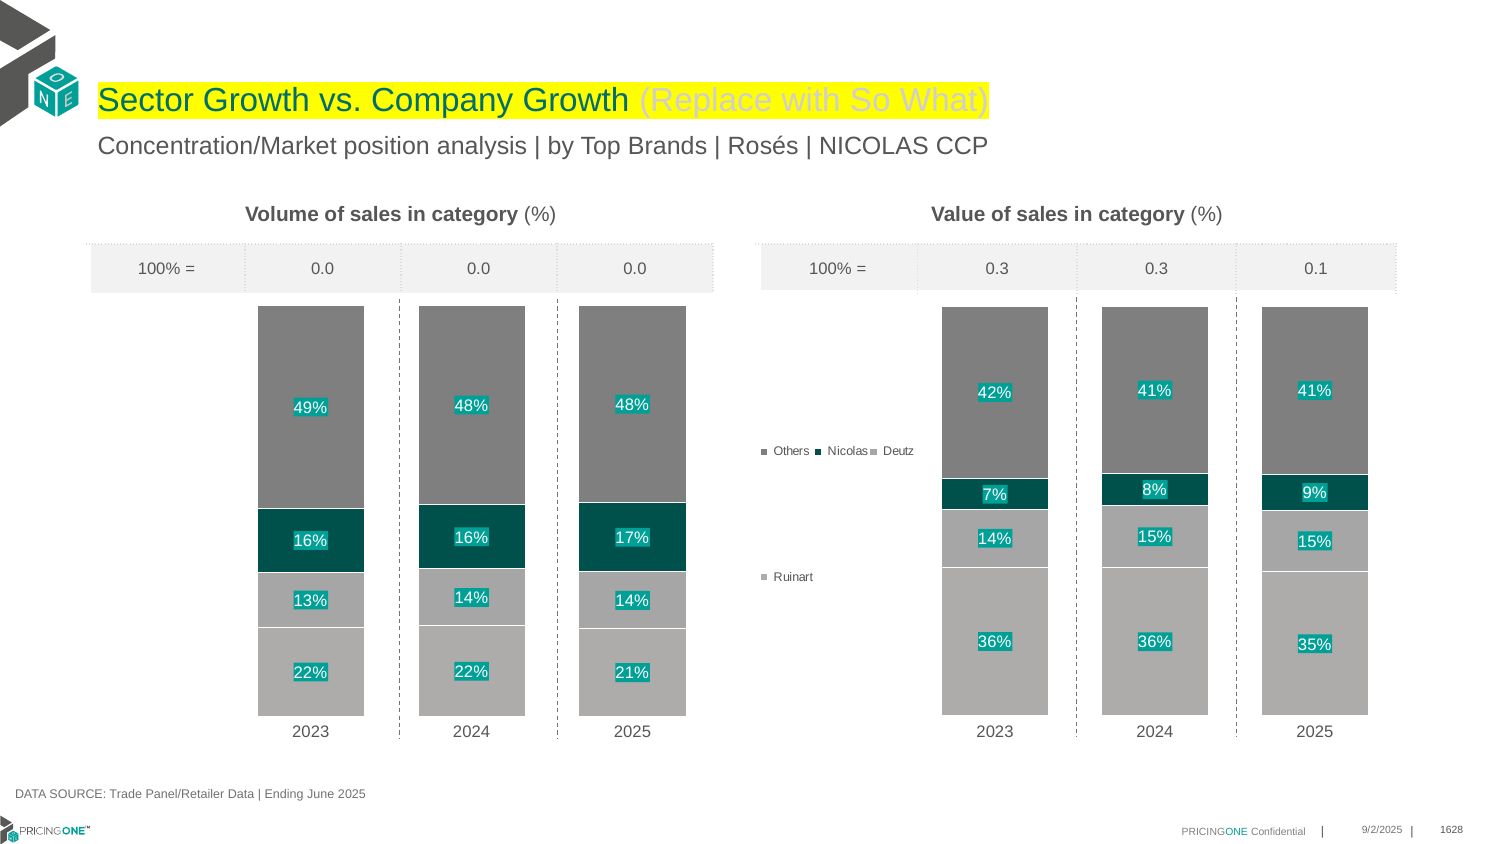

# Sector Growth vs. Company Growth (Replace with So What)
Concentration/Market position analysis | by Top Brands | Rosés | NICOLAS CCP
| Volume of sales in category (%) |  |  |  |
| --- | --- | --- | --- |
| 100% = | 0.0 | 0.0 | 0.0 |
| Value of sales in category (%) |  |  |  |
| --- | --- | --- | --- |
| 100% = | 0.3 | 0.3 | 0.1 |

### Chart

| Category | Ruinart | Deutz | Nicolas | Others |
|---|---|---|---|---|
| 2023 | 0.21598430987987252 | 0.13410149546457464 | 0.15518509438587888 | 0.4947291002696739 |
| 2024 | 0.21982137712474792 | 0.13857677902621723 | 0.15701526937481994 | 0.4845865744742149 |
| 2025 | 0.21287128712871287 | 0.13861386138613863 | 0.16831683168316833 | 0.48019801980198024 |

### Chart

| Category | Ruinart | Deutz | Nicolas | Others |
|---|---|---|---|---|
| 2023 | 0.3629287820778146 | 0.14097423427152317 | 0.0739374223923841 | 0.42215956125827814 |
| 2024 | 0.3611591566516566 | 0.15209271463931054 | 0.07749455759997614 | 0.4092535711090568 |
| 2025 | 0.3516081310613117 | 0.15034792614103337 | 0.08600076708125583 | 0.4120431757163991 |
DATA SOURCE: Trade Panel/Retailer Data | Ending June 2025

9/2/2025
1628